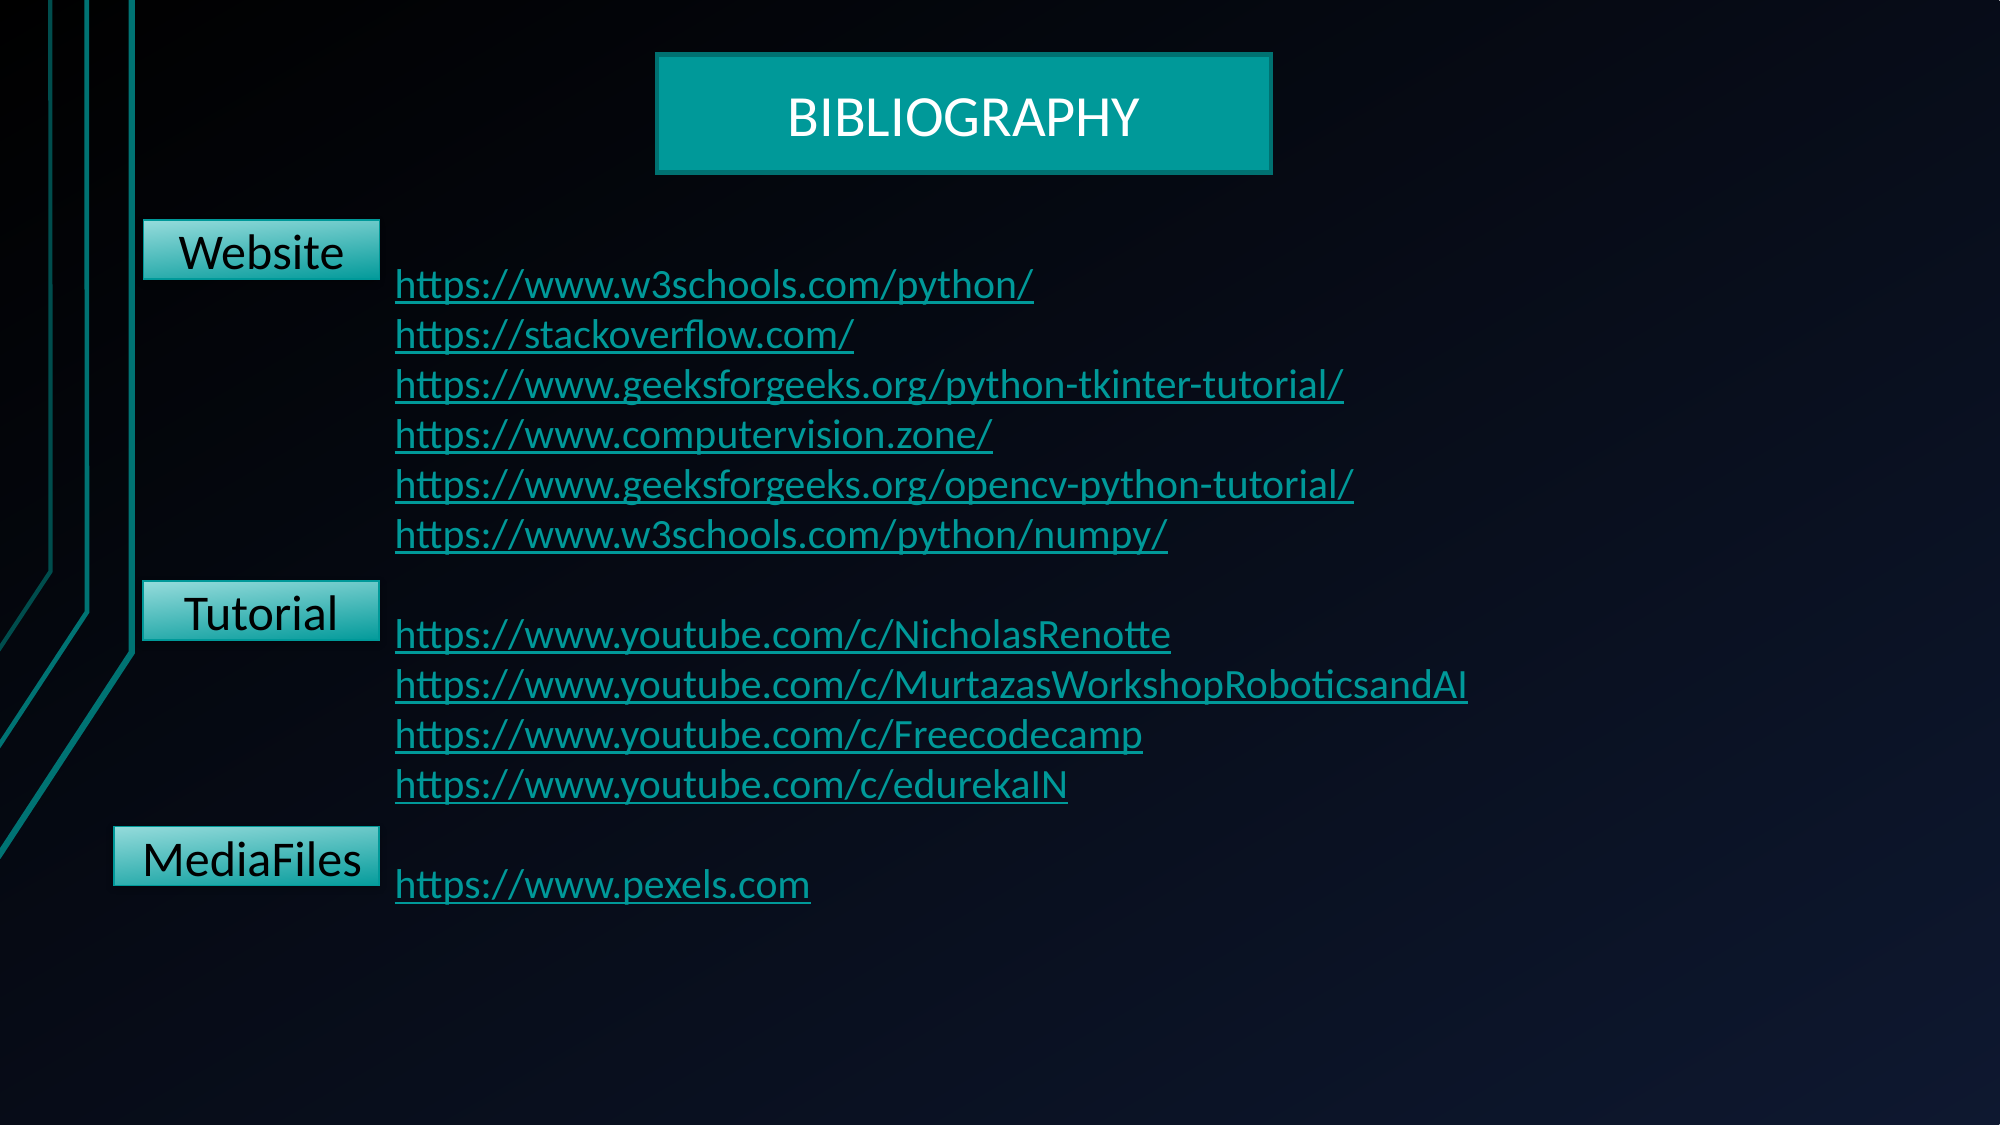

BIBLIOGRAPHY
Website
https://www.w3schools.com/python/
https://stackoverflow.com/
https://www.geeksforgeeks.org/python-tkinter-tutorial/
https://www.computervision.zone/
https://www.geeksforgeeks.org/opencv-python-tutorial/
https://www.w3schools.com/python/numpy/

https://www.youtube.com/c/NicholasRenotte
https://www.youtube.com/c/MurtazasWorkshopRoboticsandAI
https://www.youtube.com/c/Freecodecamp
https://www.youtube.com/c/edurekaIN

https://www.pexels.com

Tutorial
 MediaFiles